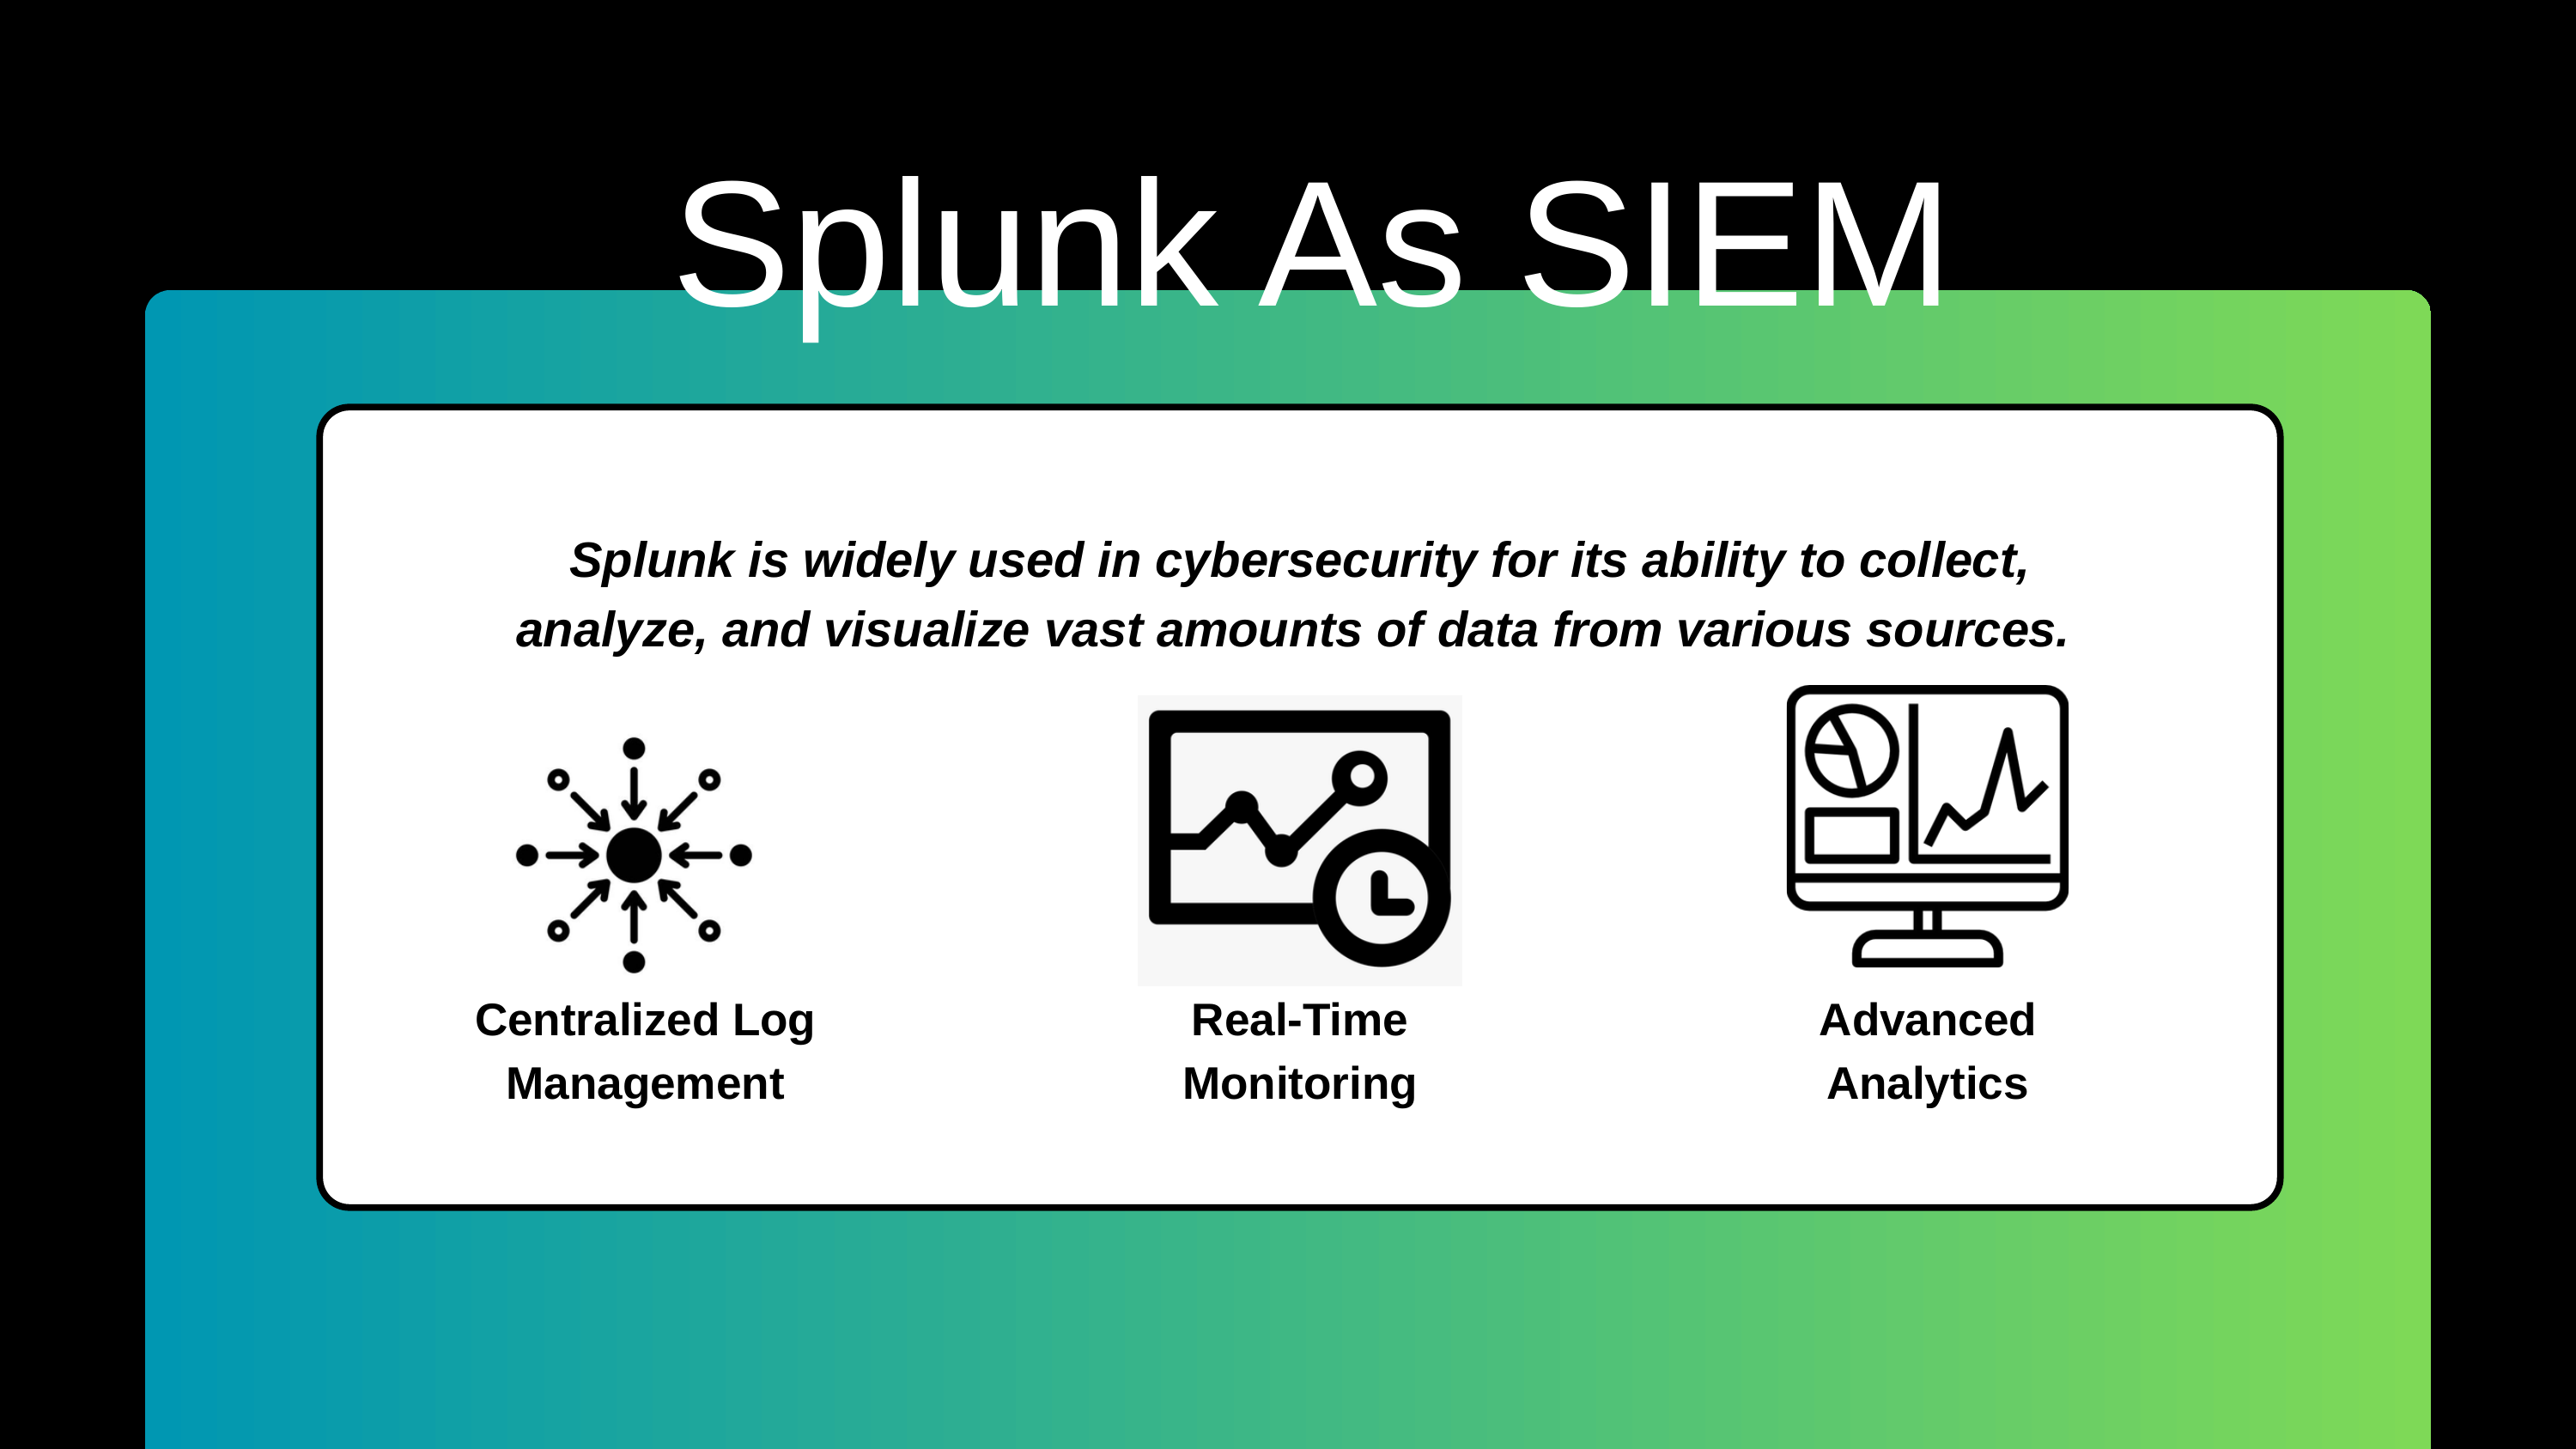

Splunk As SIEM

Splunk is widely used in cybersecurity for its ability to collect, analyze, and visualize vast amounts of data from various sources.

Centralized Log Management
Real-Time Monitoring
Advanced Analytics